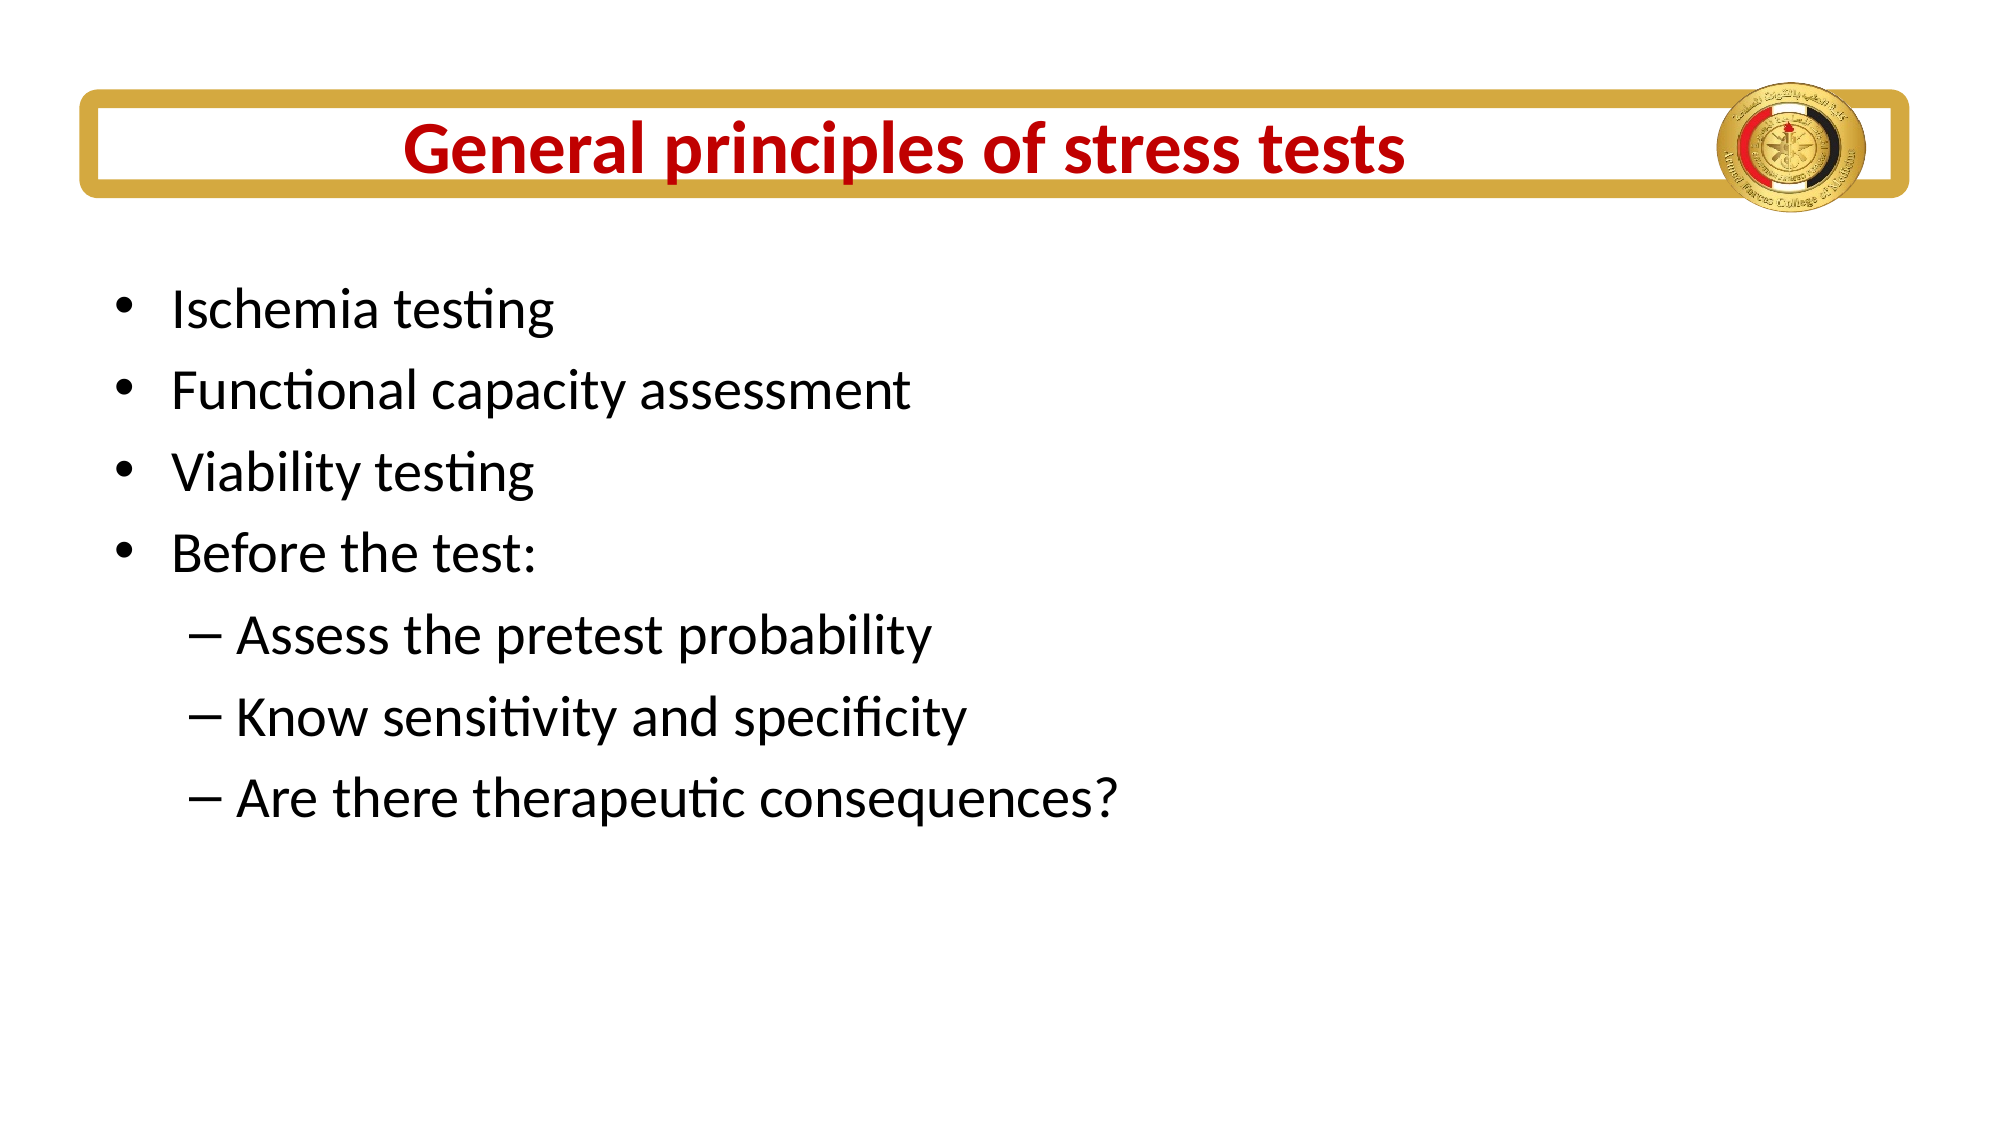

# General principles of stress tests
Ischemia testing
Functional capacity assessment
Viability testing
Before the test:
Assess the pretest probability
Know sensitivity and specificity
Are there therapeutic consequences?